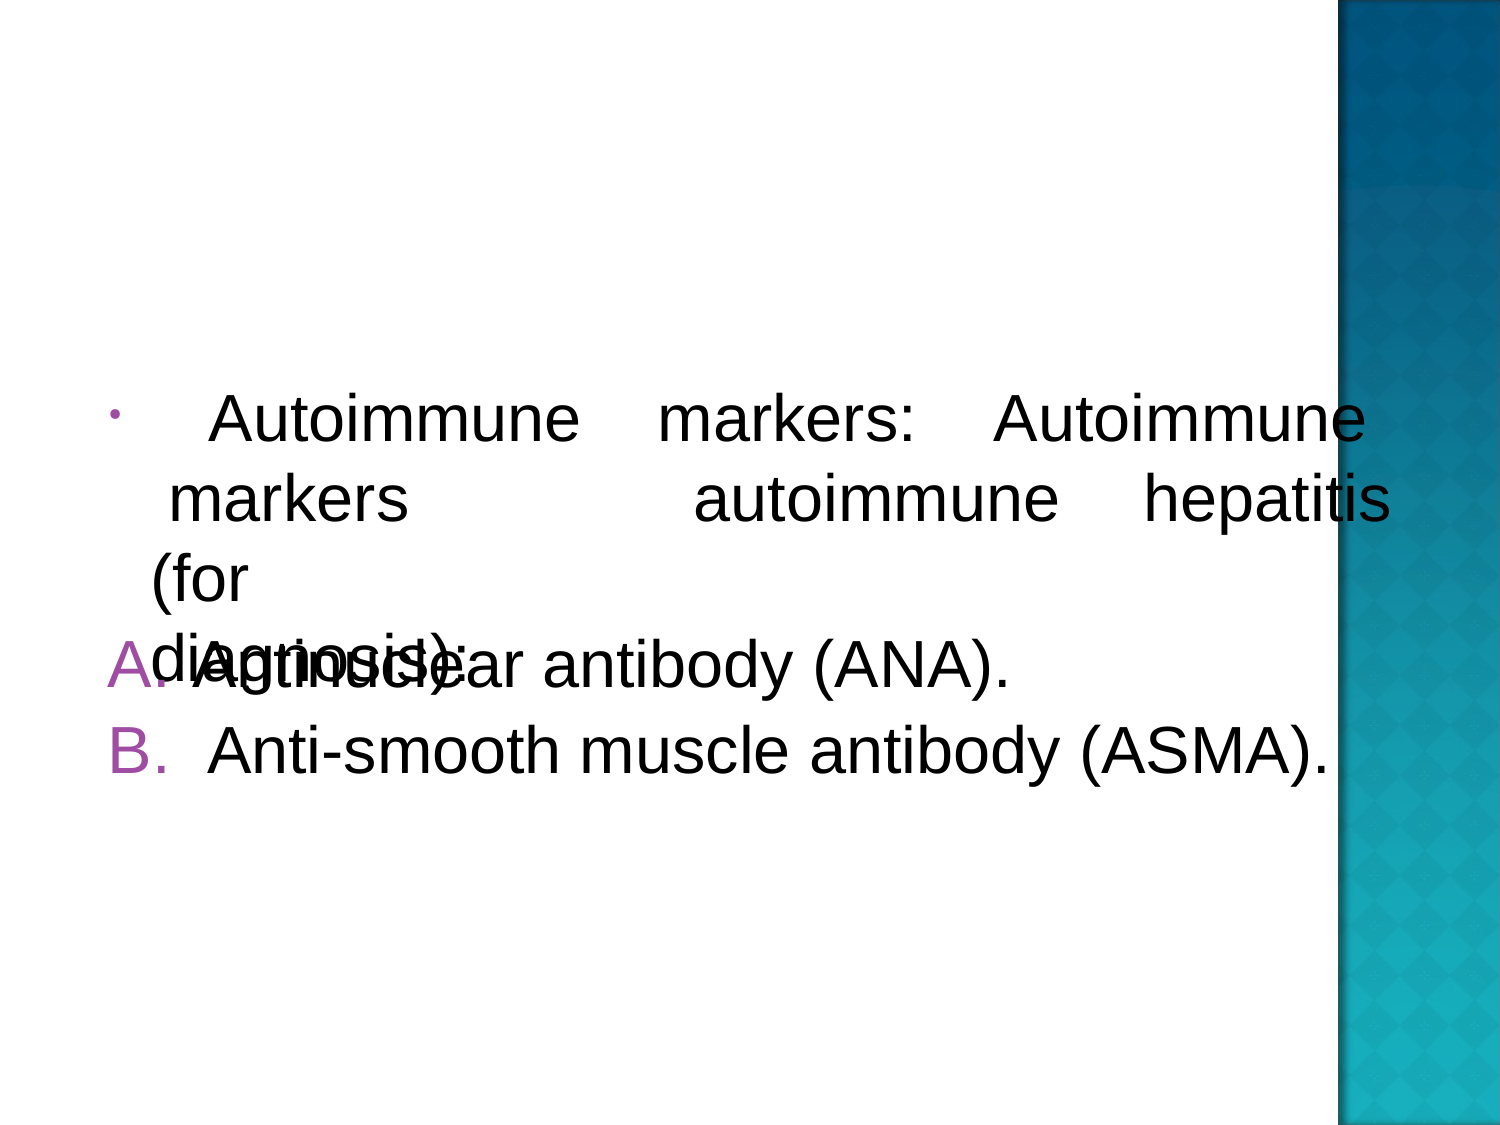

Autoimmune  markers	(for  diagnosis):
markers:	Autoimmune  autoimmune	hepatitis
Antinuclear antibody (ANA).
Anti-smooth muscle antibody (ASMA).